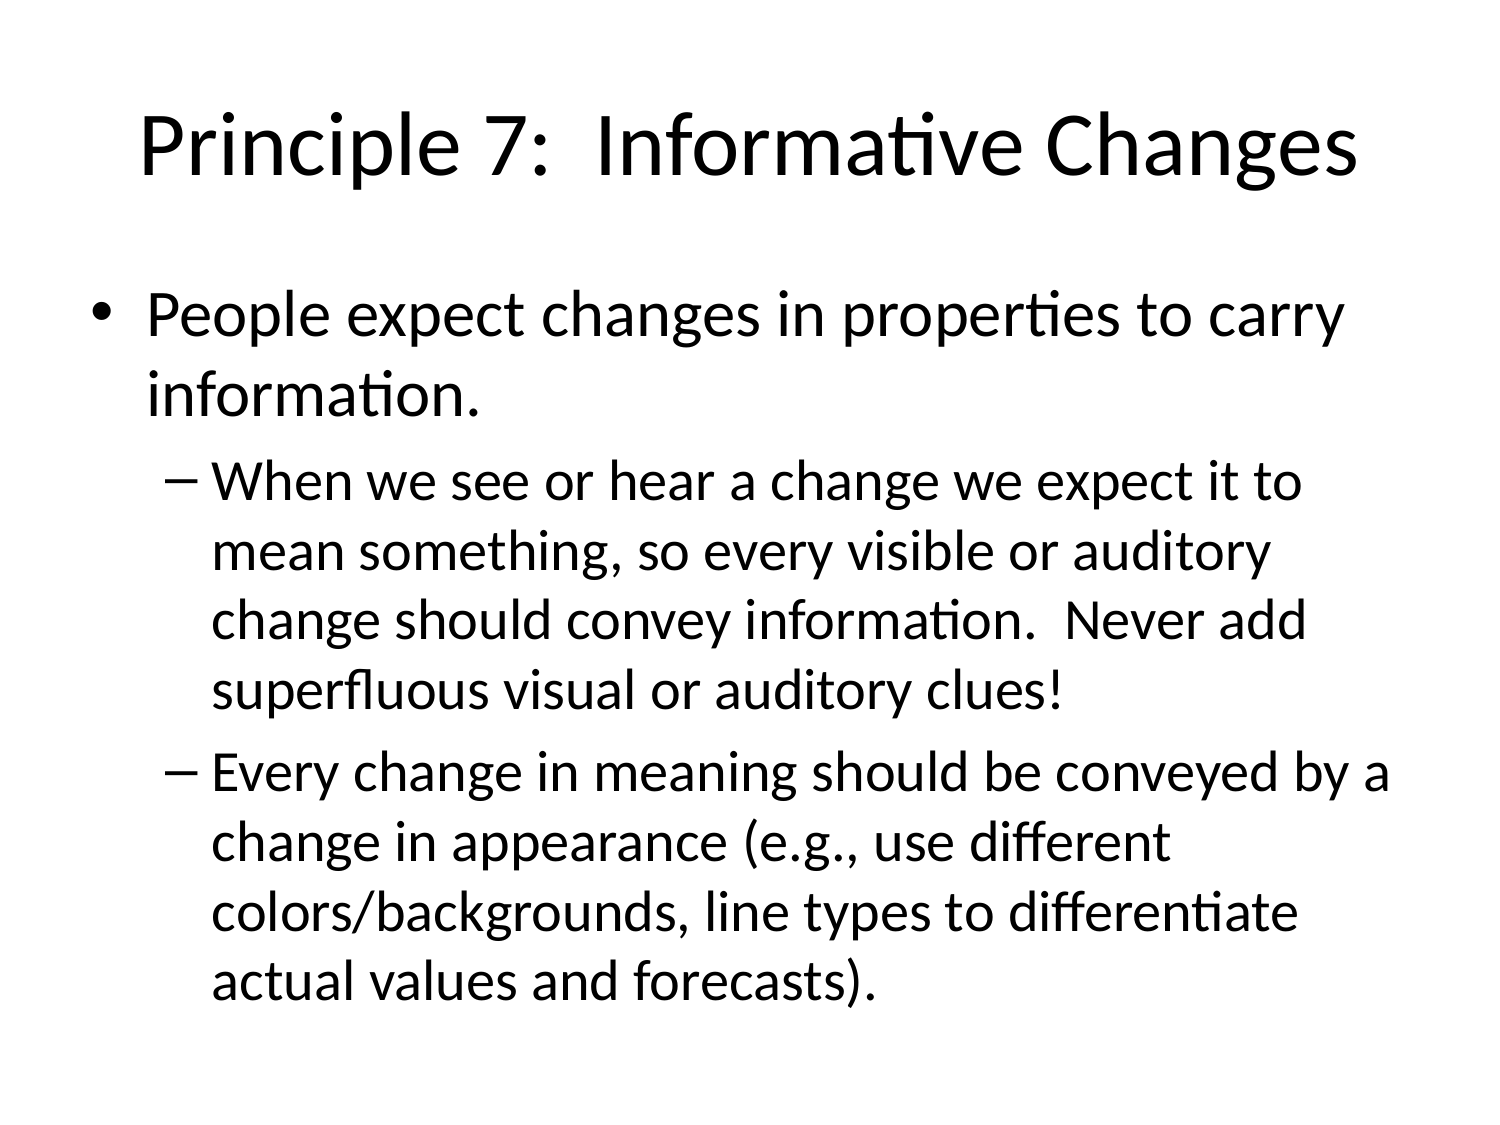

# Principle 7:  Informative Changes
People expect changes in properties to carry information.
When we see or hear a change we expect it to mean something, so every visible or auditory change should convey information.  Never add superfluous visual or auditory clues!
Every change in meaning should be conveyed by a change in appearance (e.g., use different colors/backgrounds, line types to differentiate actual values and forecasts).